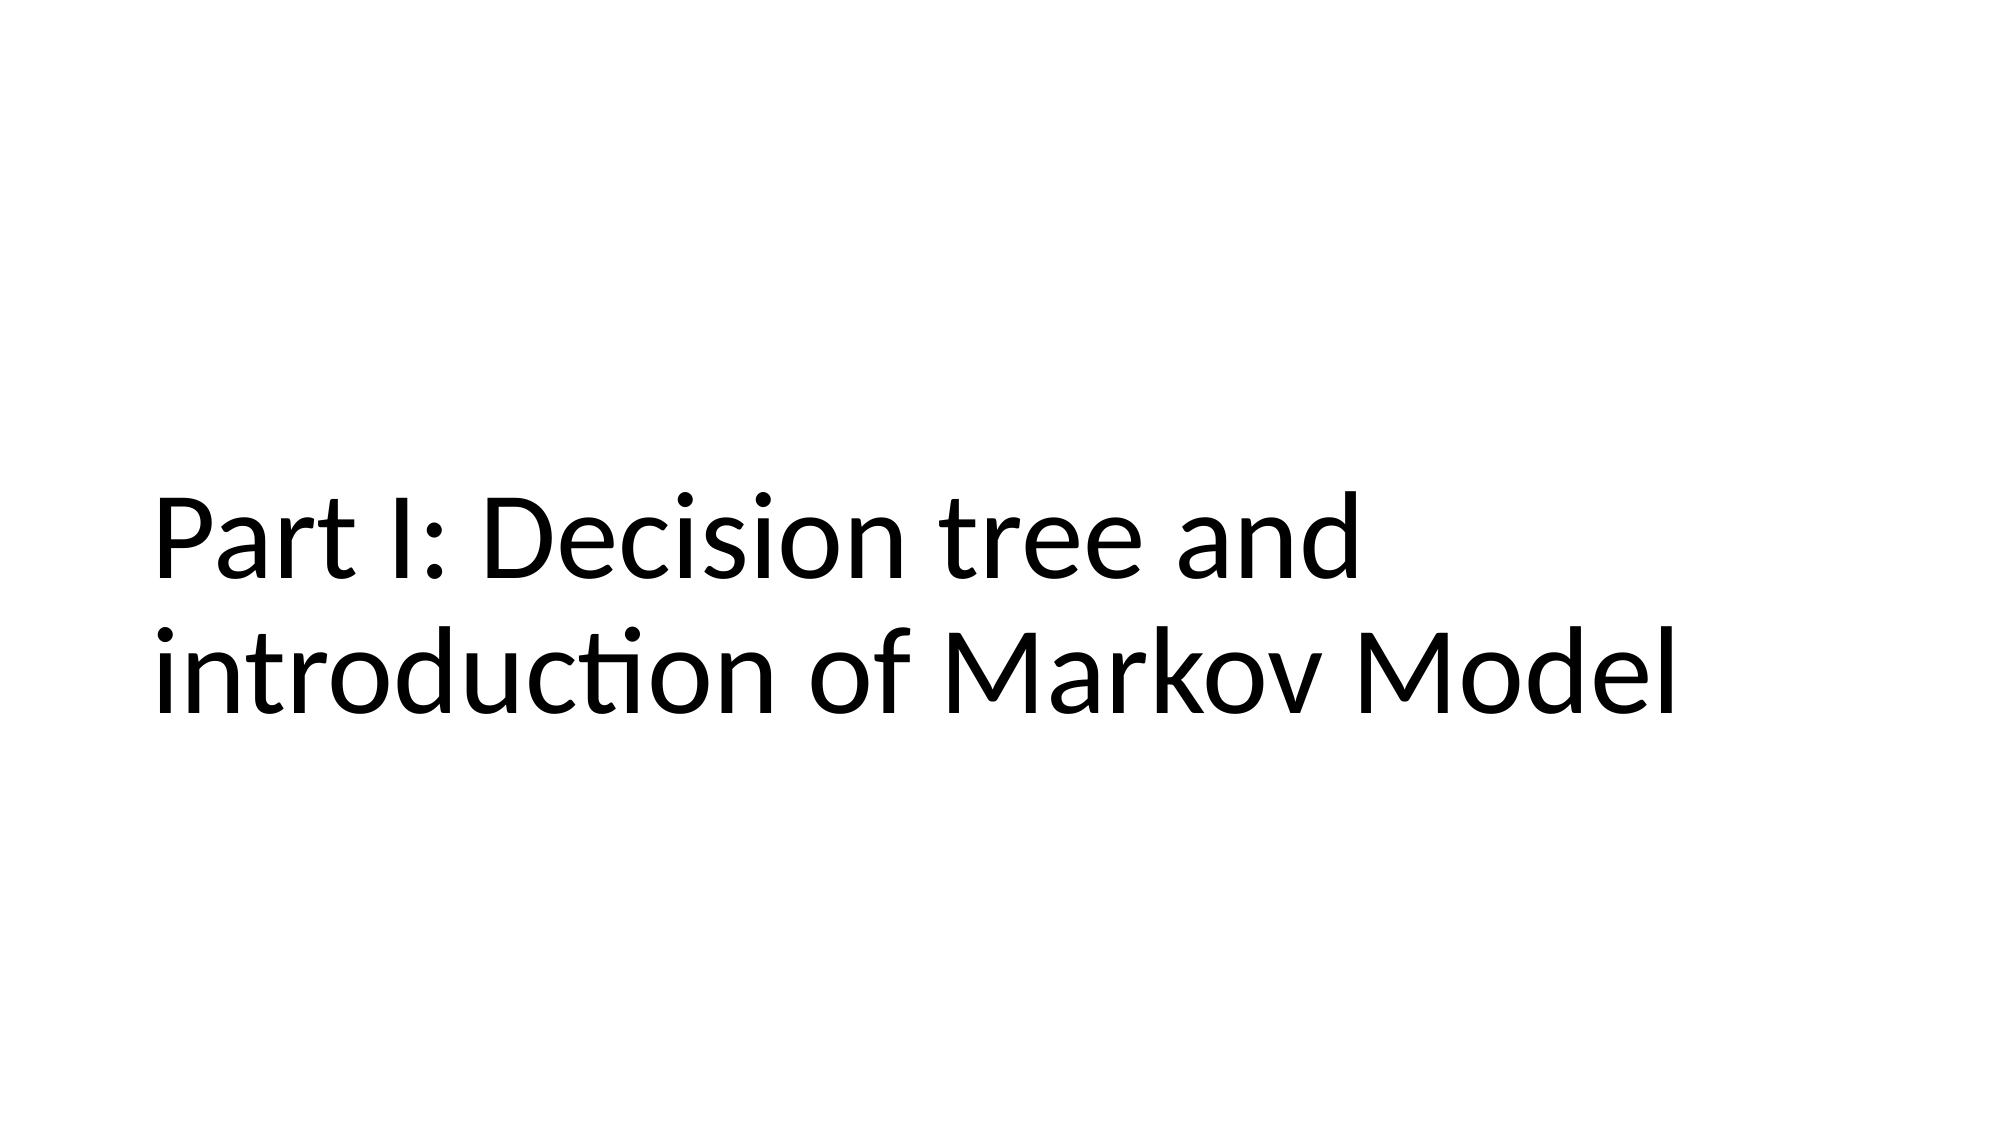

# Part I: Decision tree and introduction of Markov Model